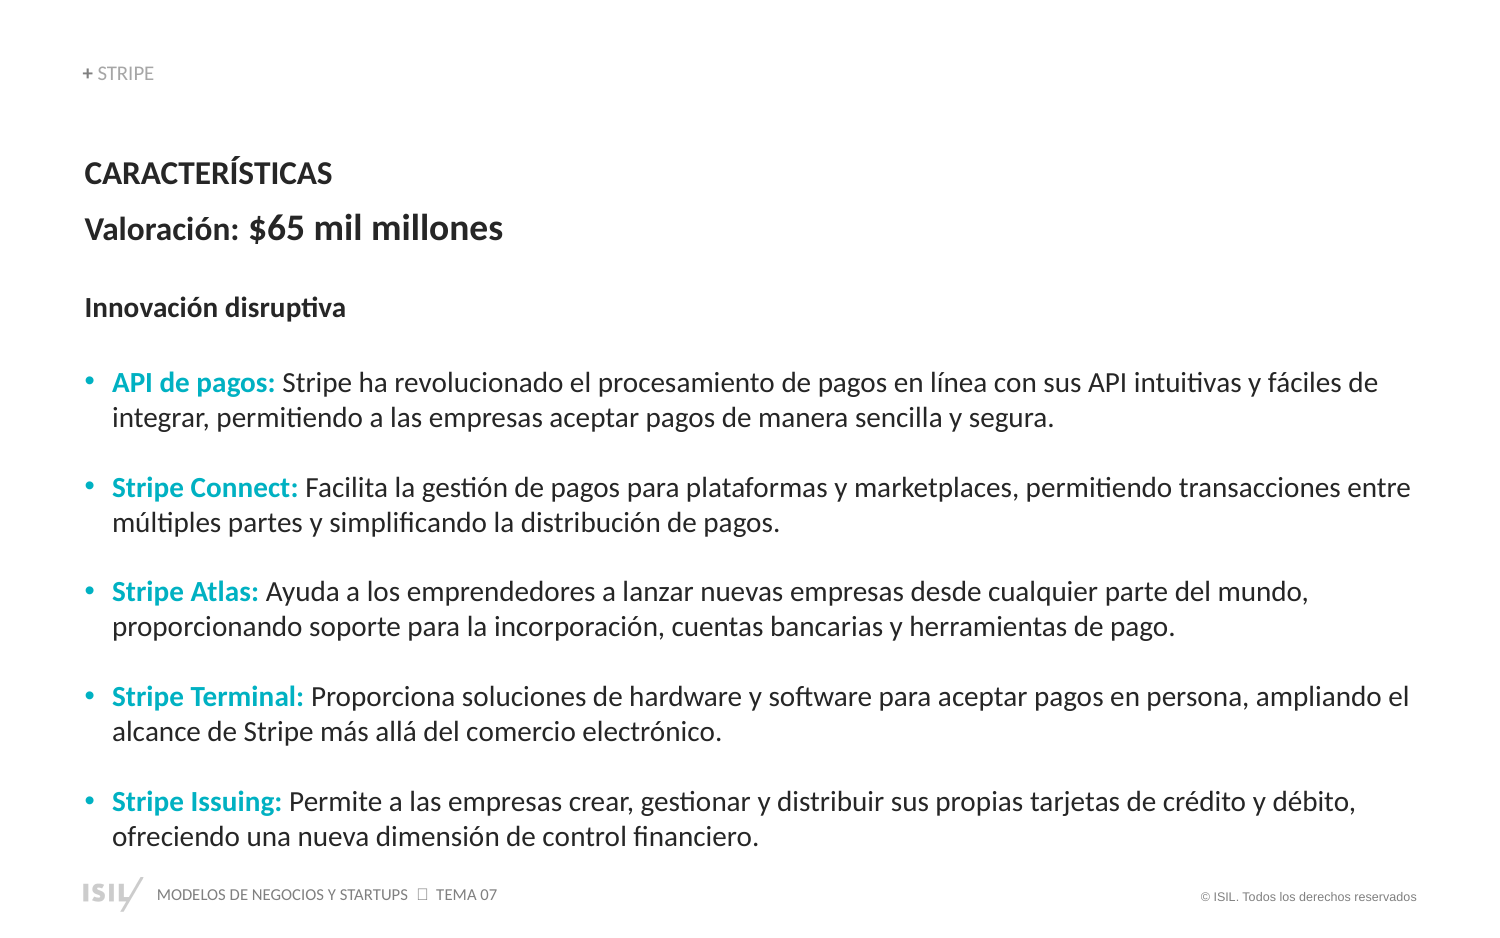

+ STRIPE
CARACTERÍSTICAS
Valoración: $65 mil millones

Innovación disruptiva

API de pagos: Stripe ha revolucionado el procesamiento de pagos en línea con sus API intuitivas y fáciles de integrar, permitiendo a las empresas aceptar pagos de manera sencilla y segura.

Stripe Connect: Facilita la gestión de pagos para plataformas y marketplaces, permitiendo transacciones entre múltiples partes y simplificando la distribución de pagos.

Stripe Atlas: Ayuda a los emprendedores a lanzar nuevas empresas desde cualquier parte del mundo, proporcionando soporte para la incorporación, cuentas bancarias y herramientas de pago.

Stripe Terminal: Proporciona soluciones de hardware y software para aceptar pagos en persona, ampliando el alcance de Stripe más allá del comercio electrónico.

Stripe Issuing: Permite a las empresas crear, gestionar y distribuir sus propias tarjetas de crédito y débito, ofreciendo una nueva dimensión de control financiero.